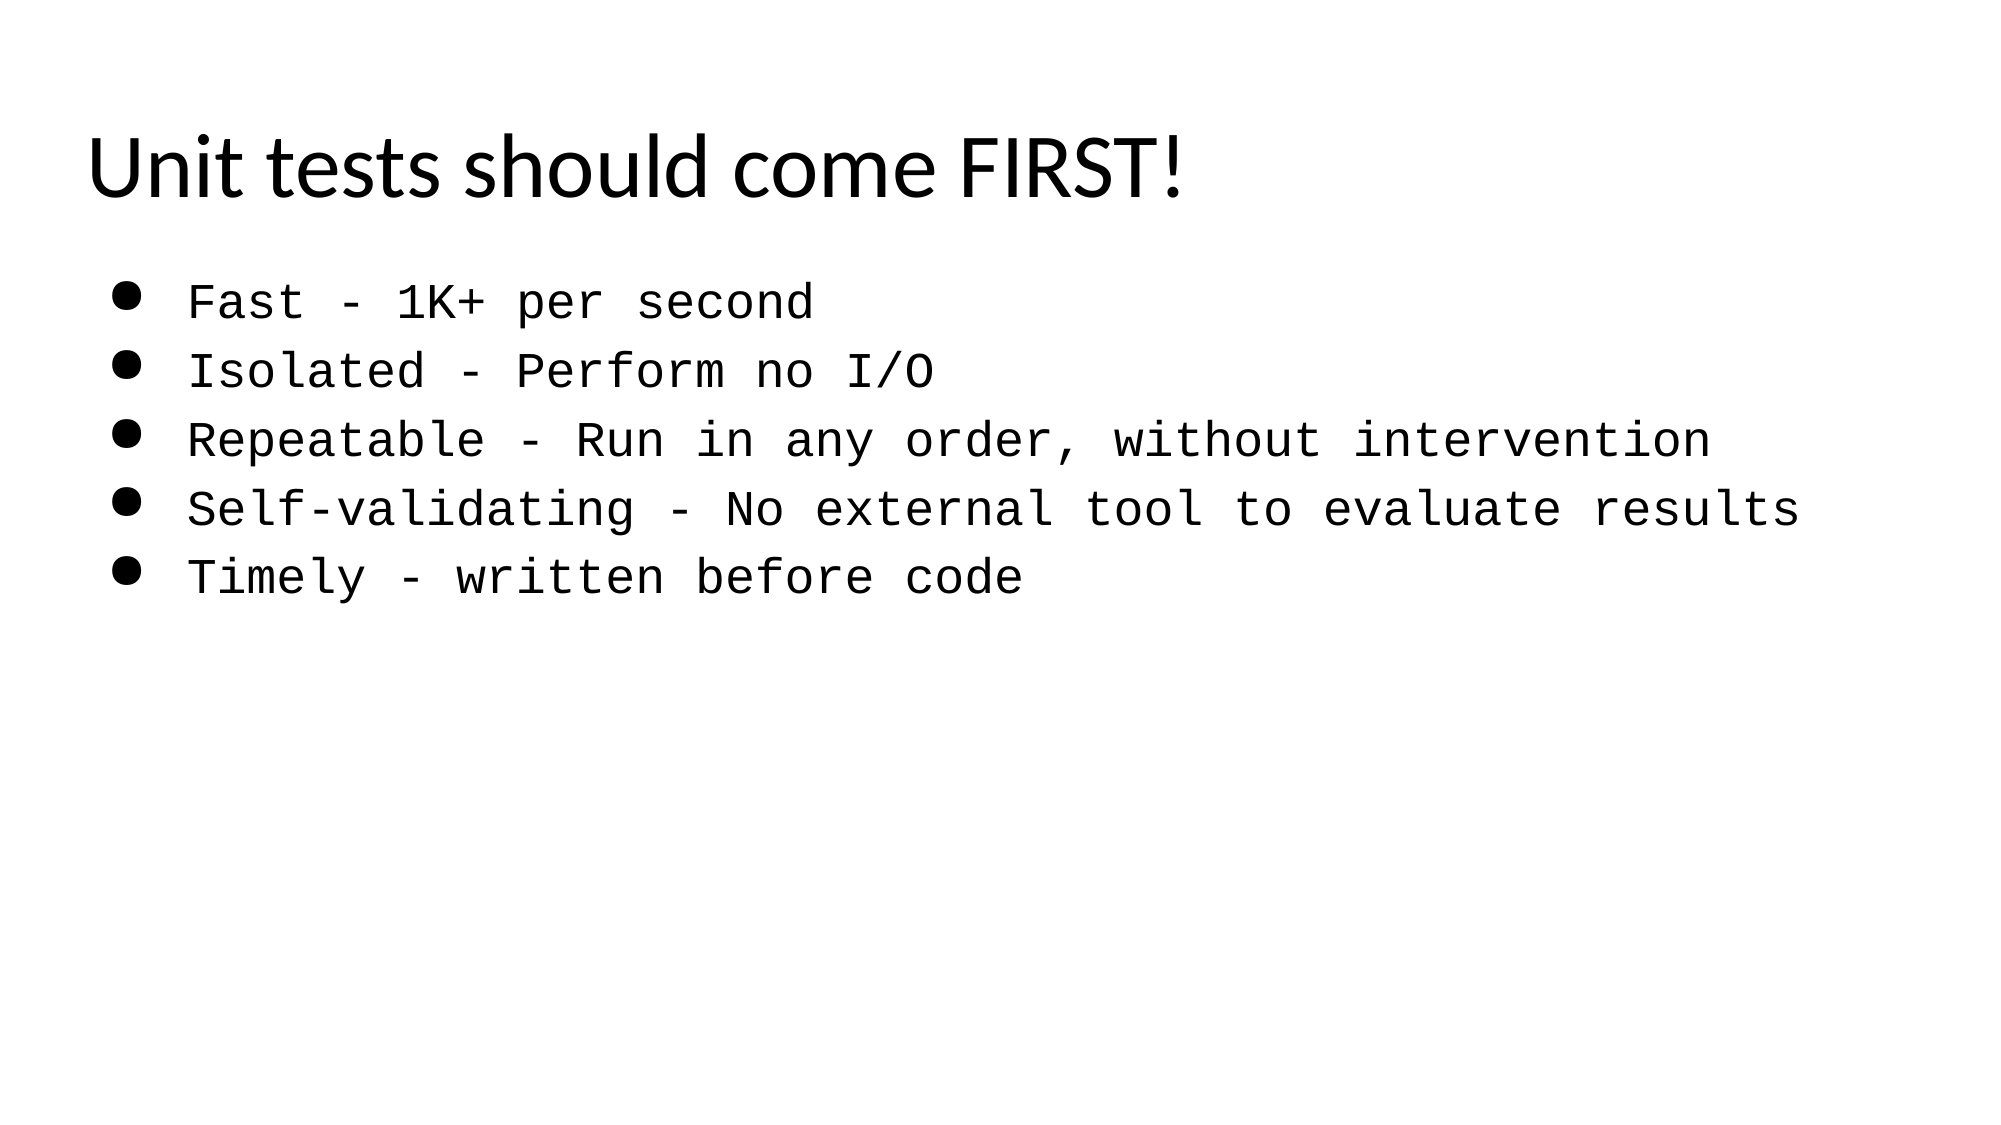

# Unit tests should come FIRST!
Fast - 1K+ per second
Isolated - Perform no I/O
Repeatable - Run in any order, without intervention
Self-validating - No external tool to evaluate results
Timely - written before code